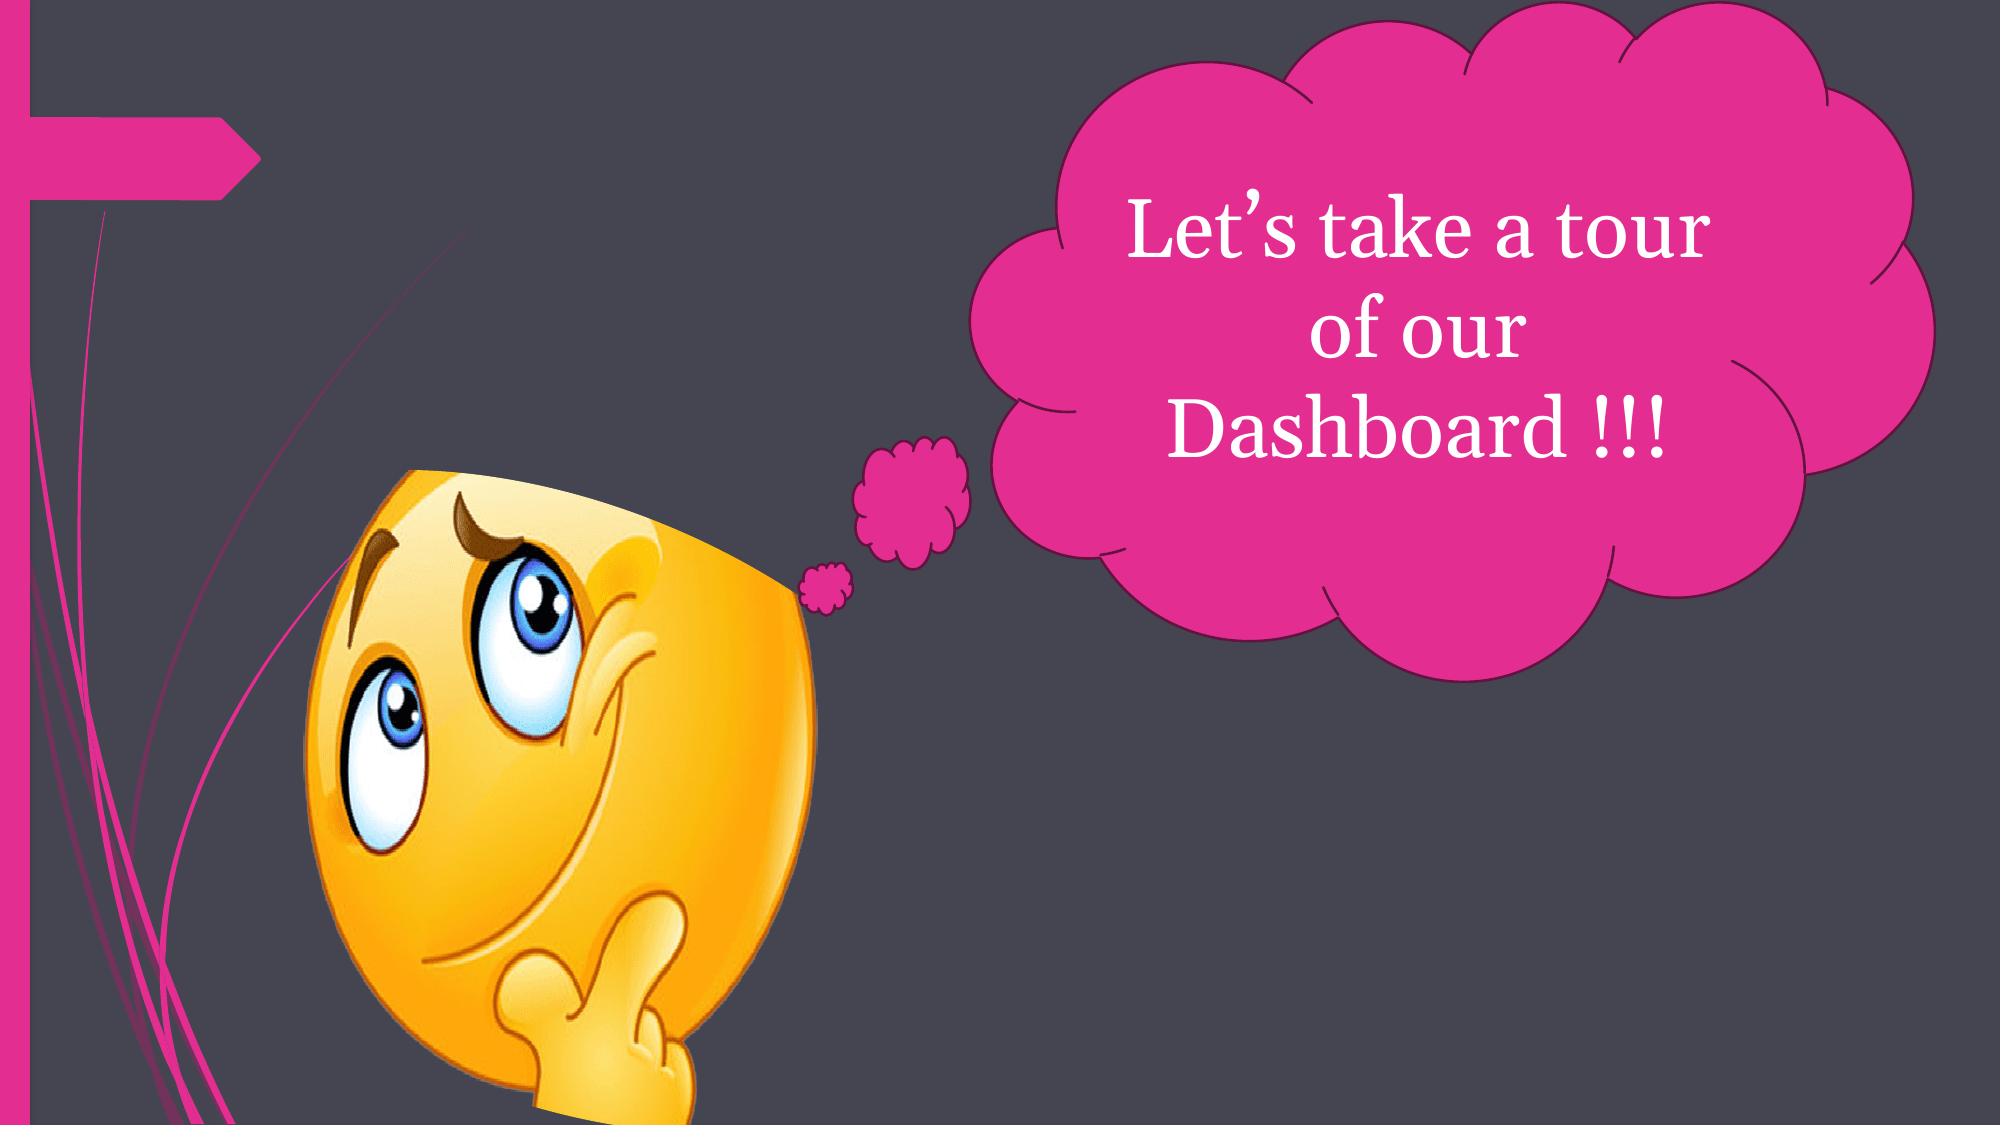

Let’s take a tour of our Dashboard !!!